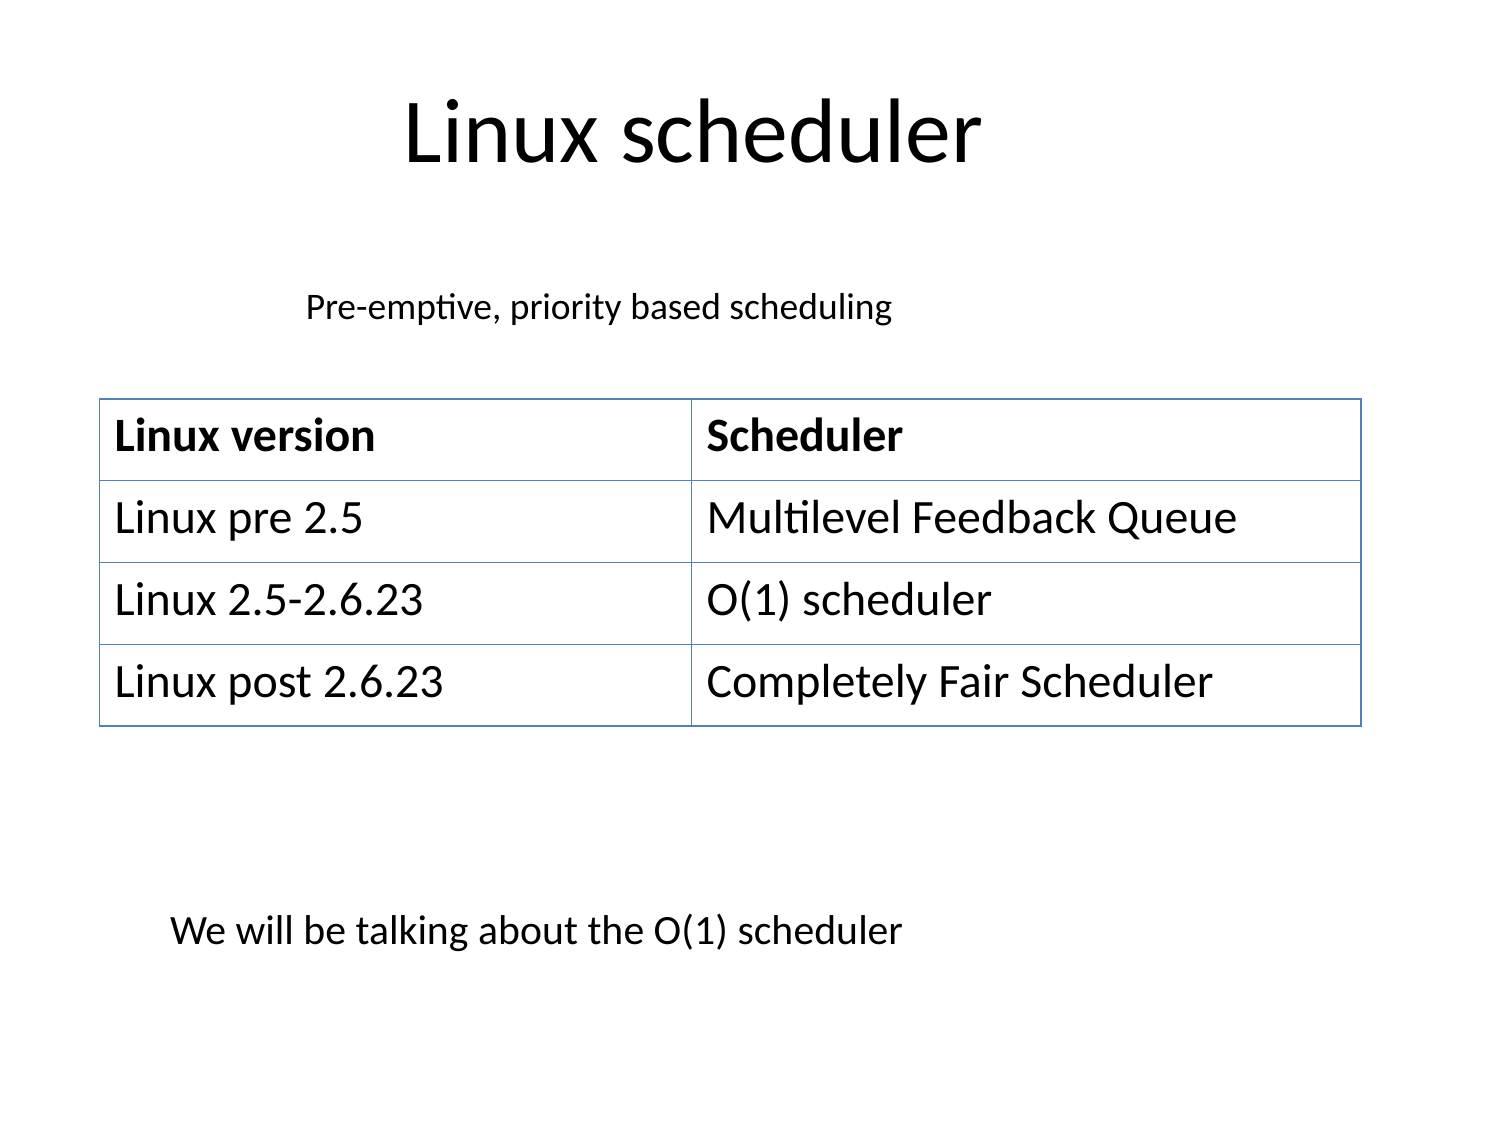

Linux scheduler
Pre-emptive, priority based scheduling

| Linux version | Scheduler |
| --- | --- |
| Linux pre 2.5 | Multilevel Feedback Queue |
| Linux 2.5-2.6.23 | O(1) scheduler |
| Linux post 2.6.23 | Completely Fair Scheduler |
We will be talking about the O(1) scheduler